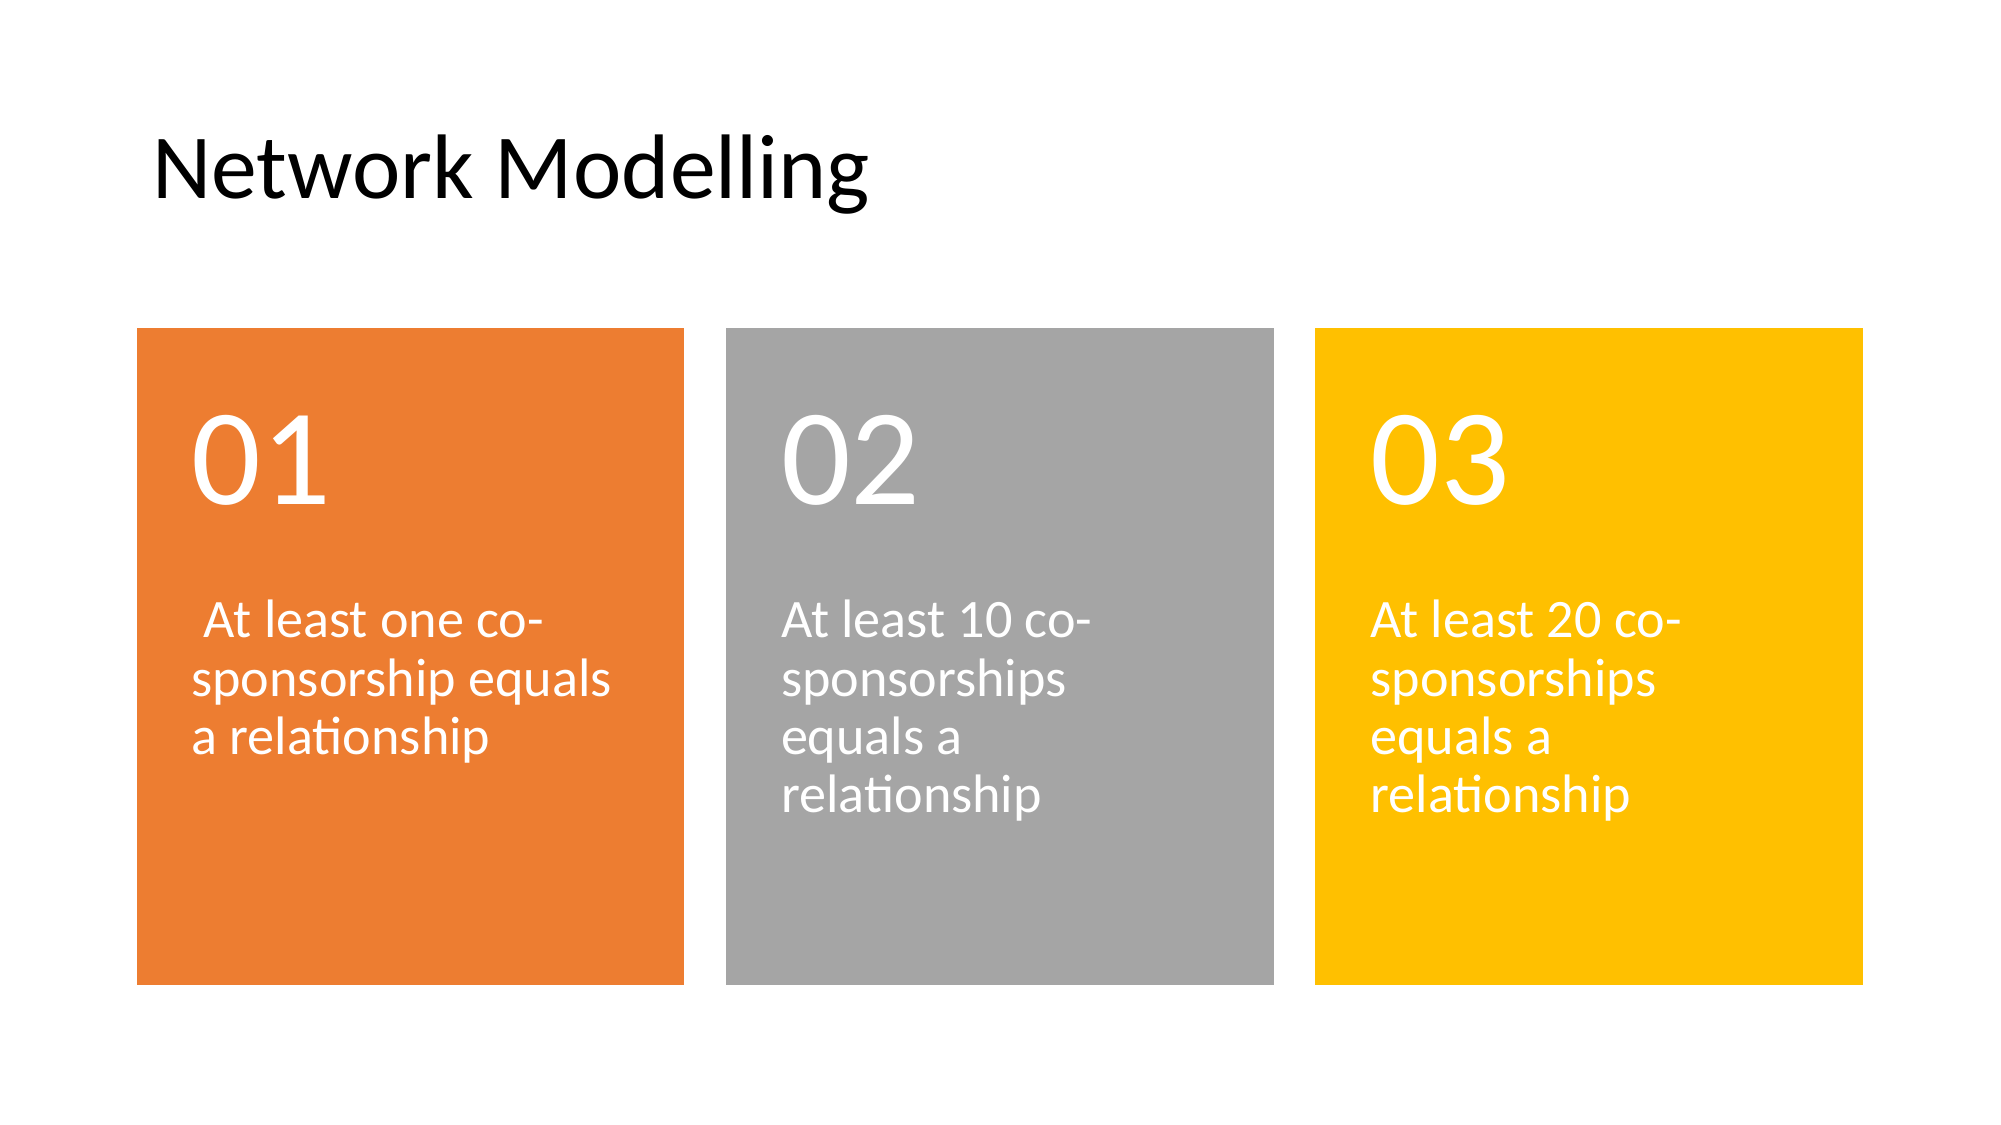

# Network Modelling
 At least one co-sponsorship equals a relationship
01
At least 10 co-sponsorships equals a relationship
02
At least 20 co-sponsorships equals a relationship
03